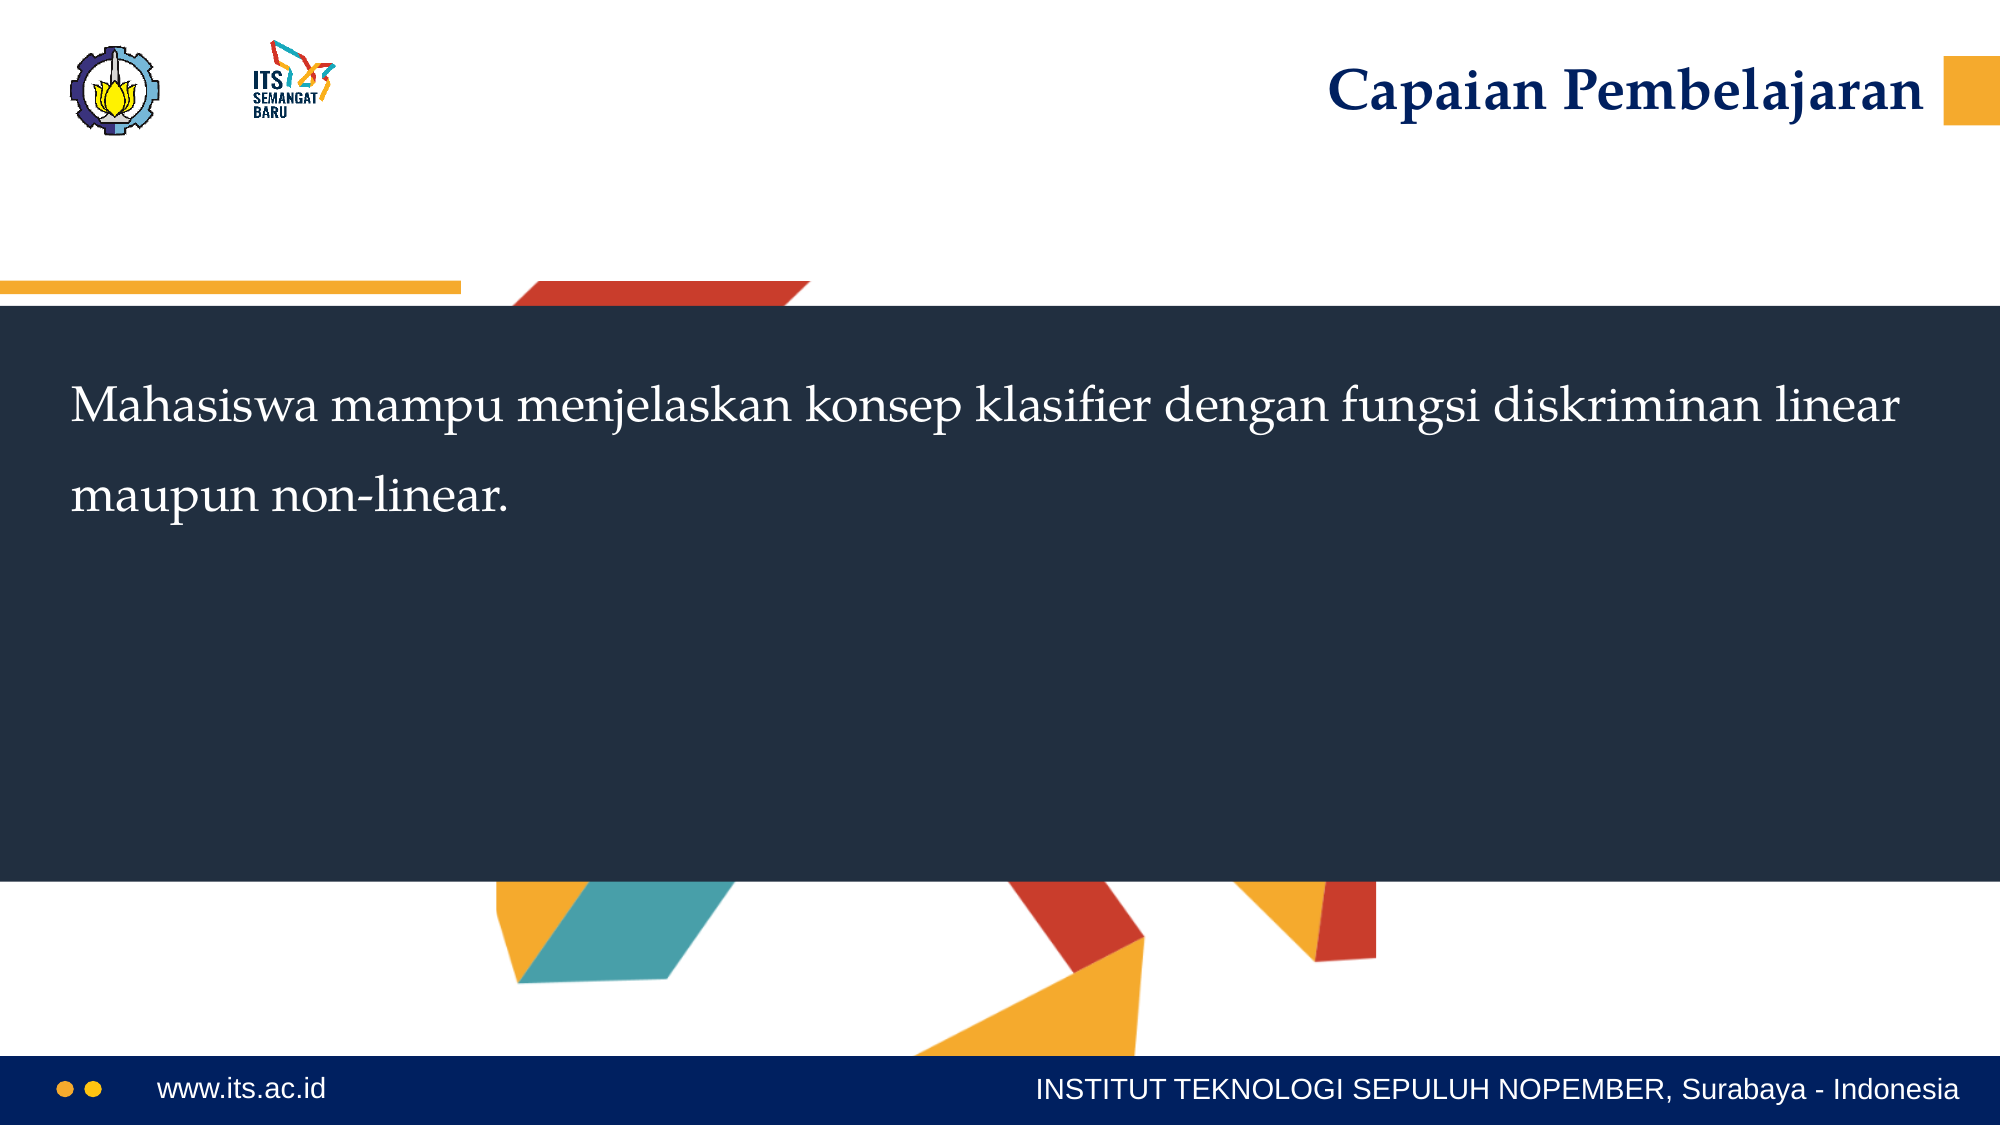

# Capaian Pembelajaran
Mahasiswa mampu menjelaskan konsep klasifier dengan fungsi diskriminan linear maupun non-linear.